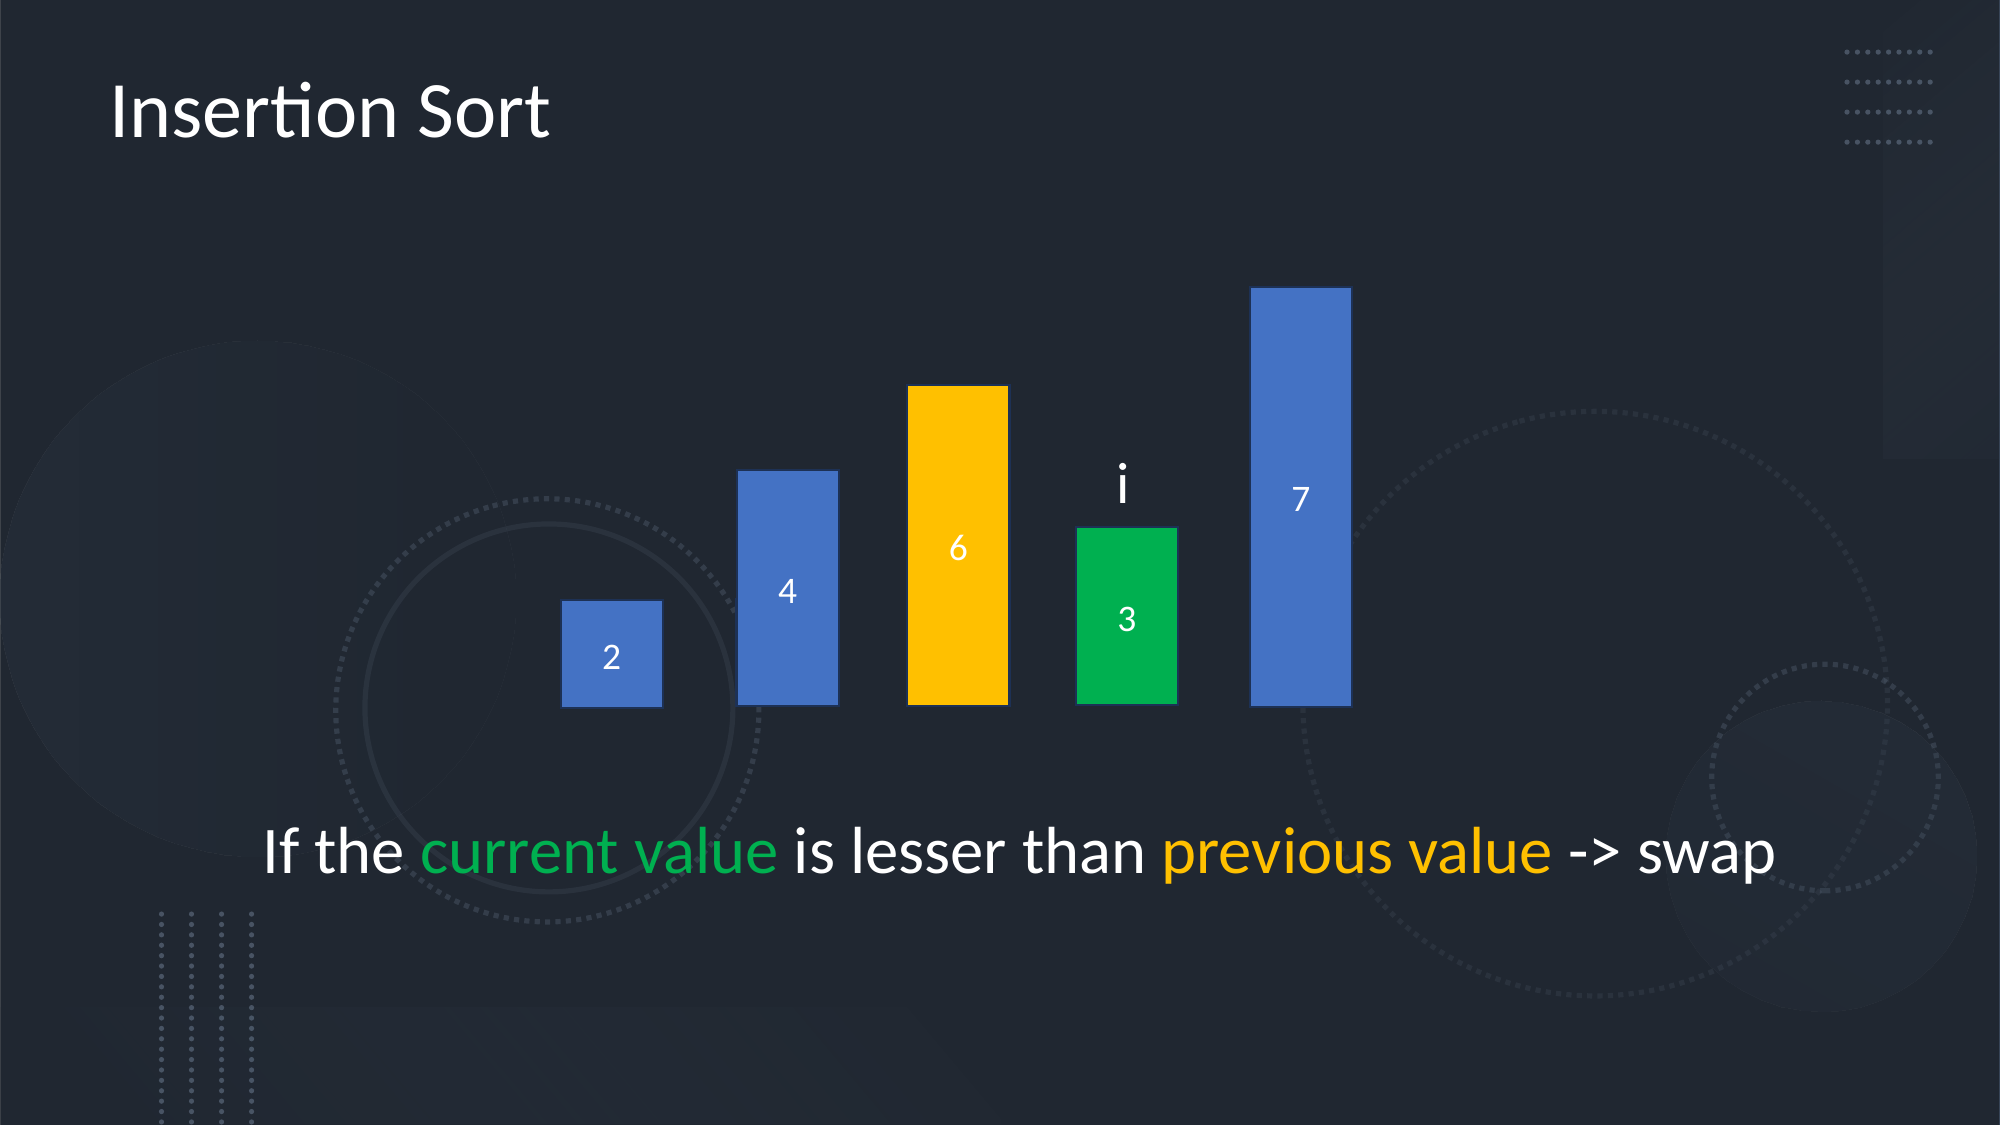

# Insertion Sort

7

6
i
4
3
2
2
2
If the current value is lesser than previous value -> swap